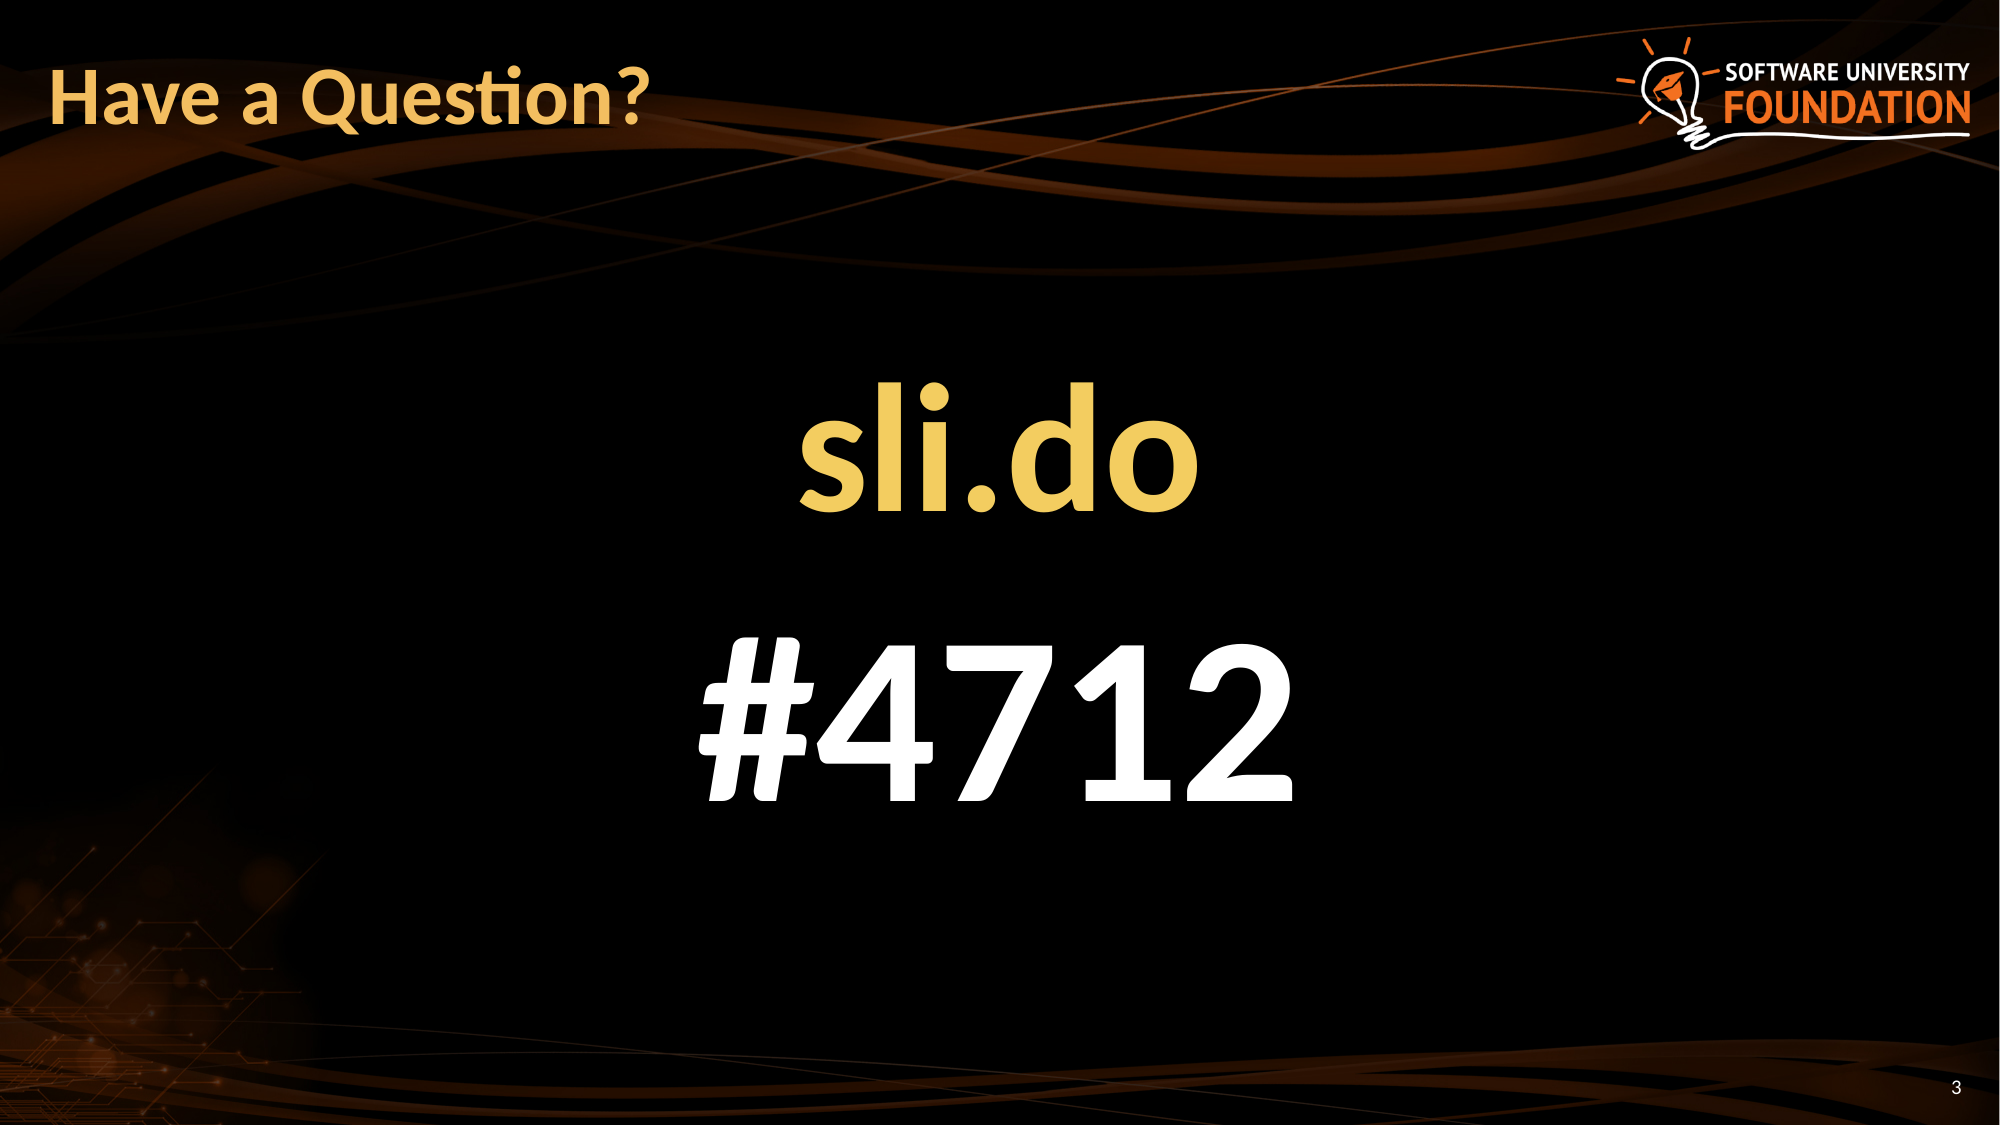

# Have a Question?

sli.do
#4712

3